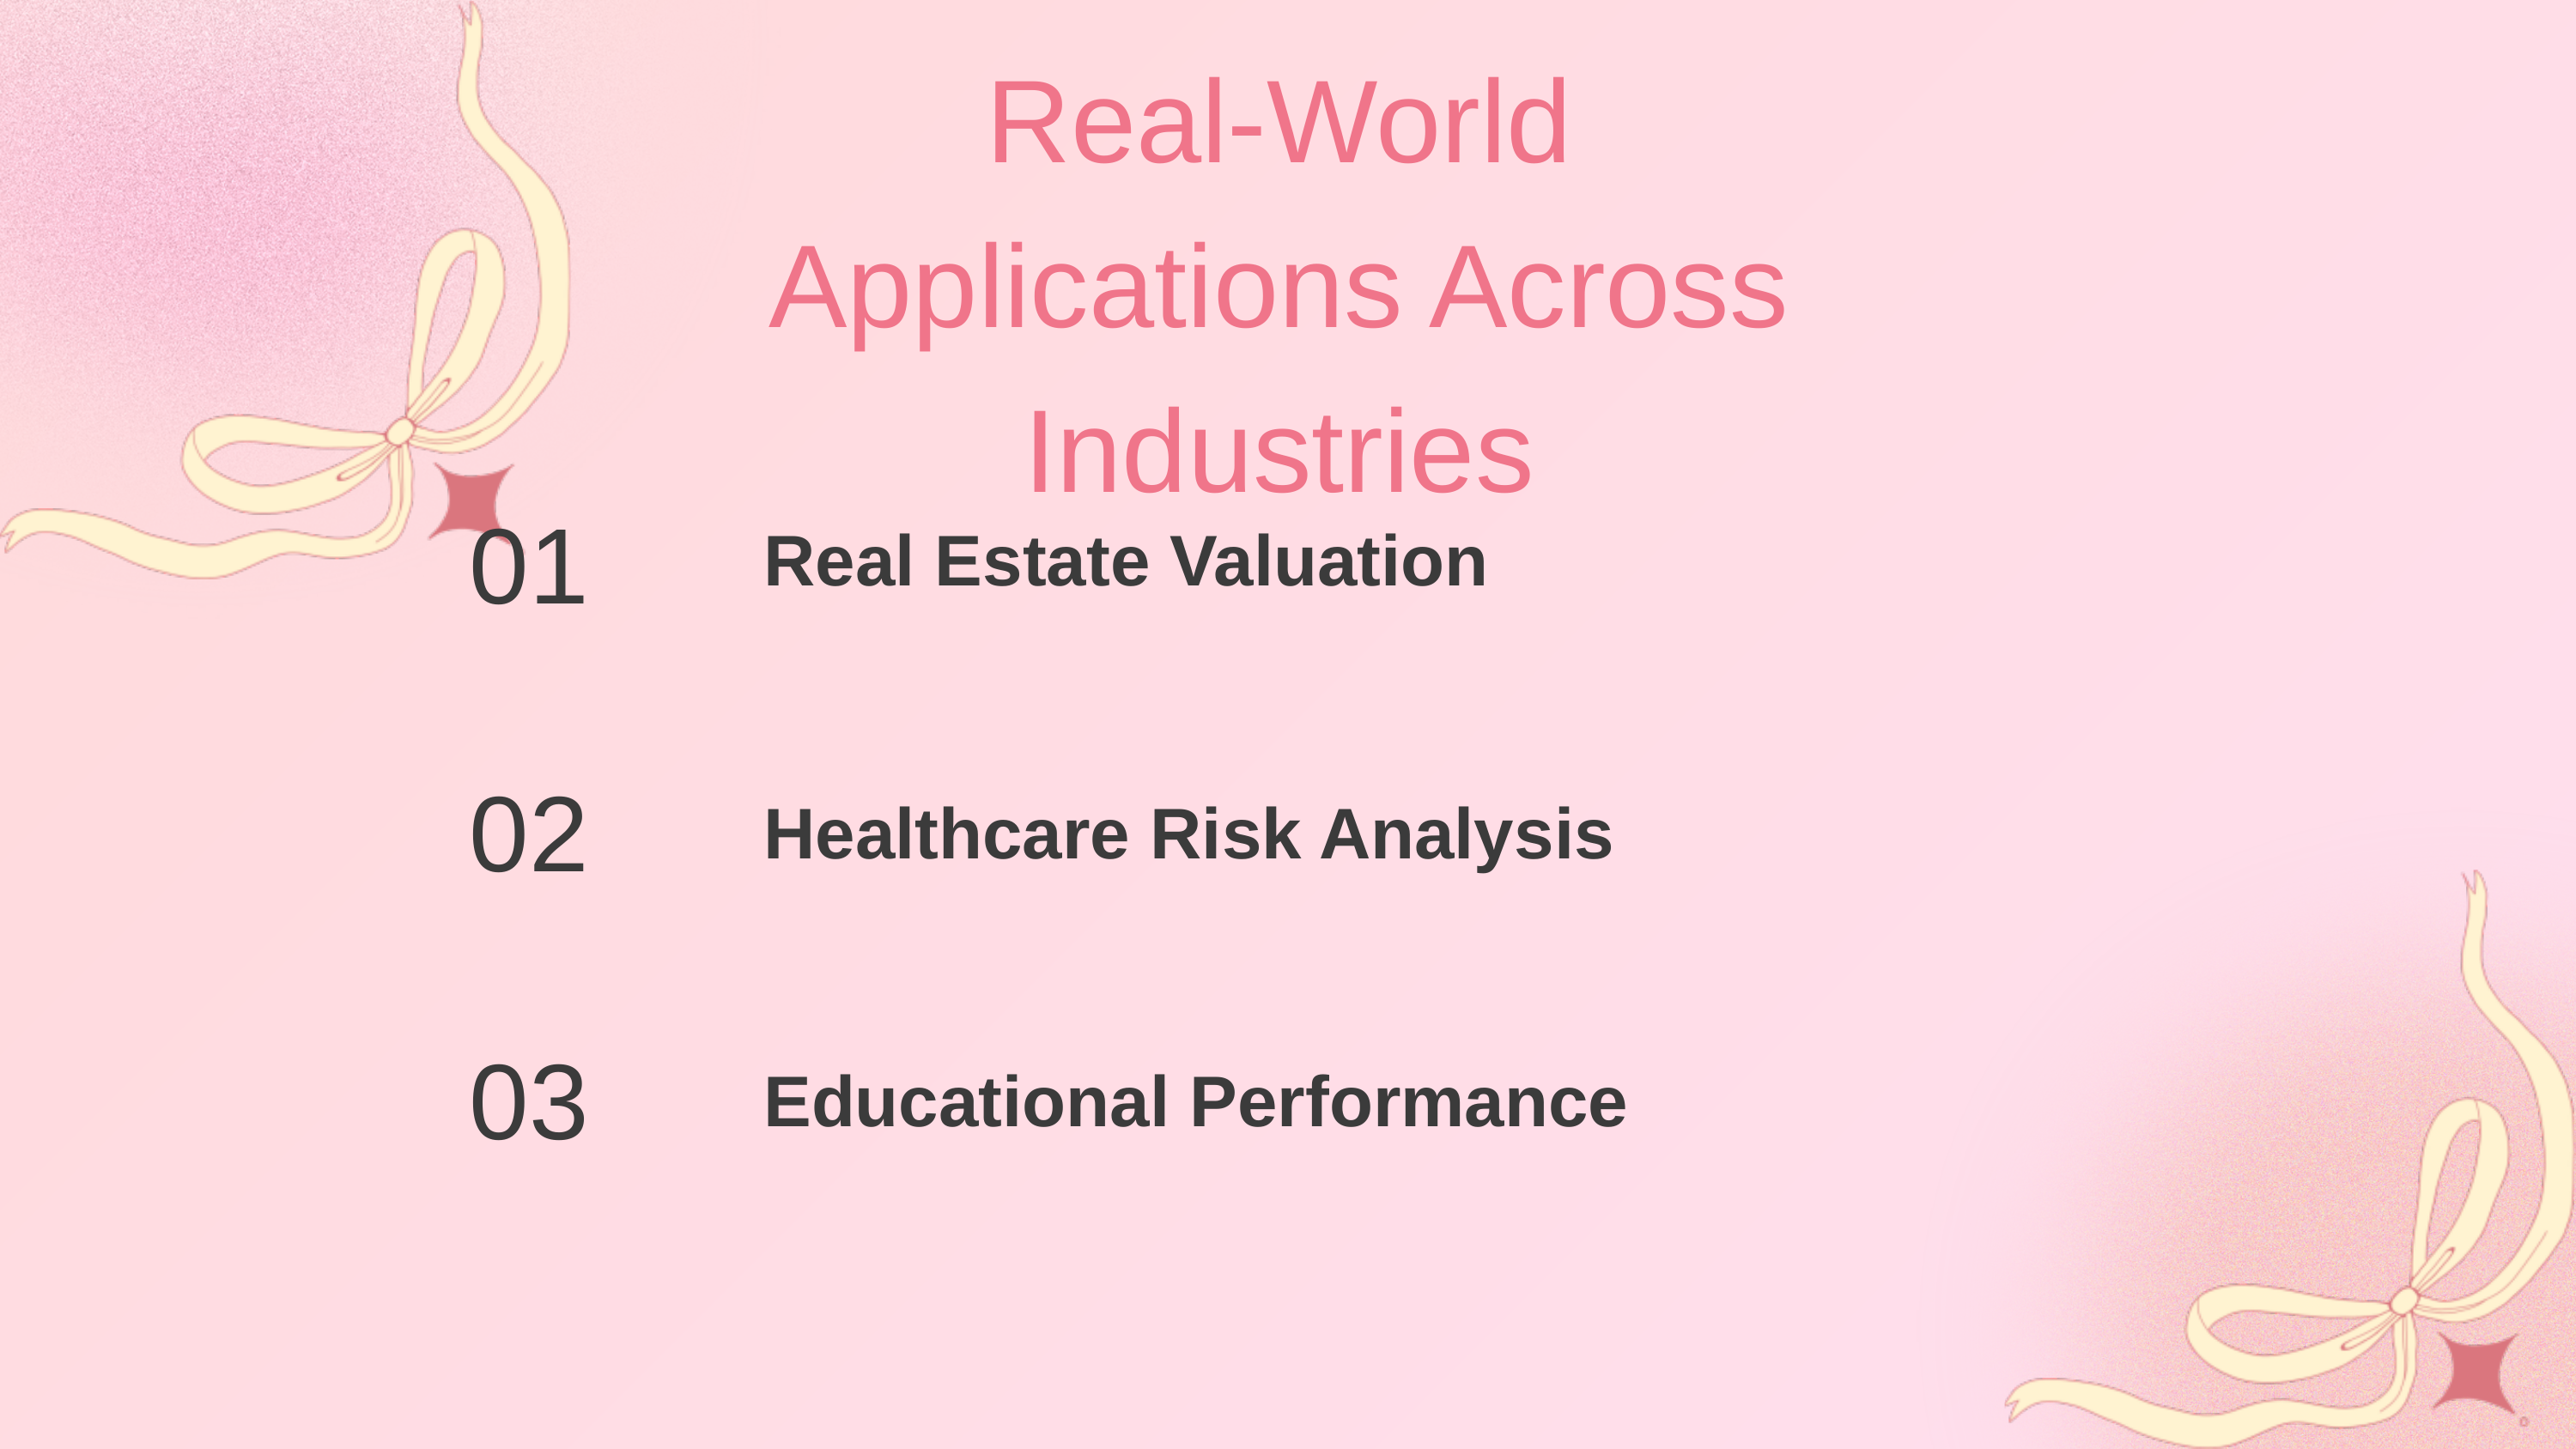

Real-World Applications Across Industries
01
Real Estate Valuation
02
Healthcare Risk Analysis

03
Educational Performance